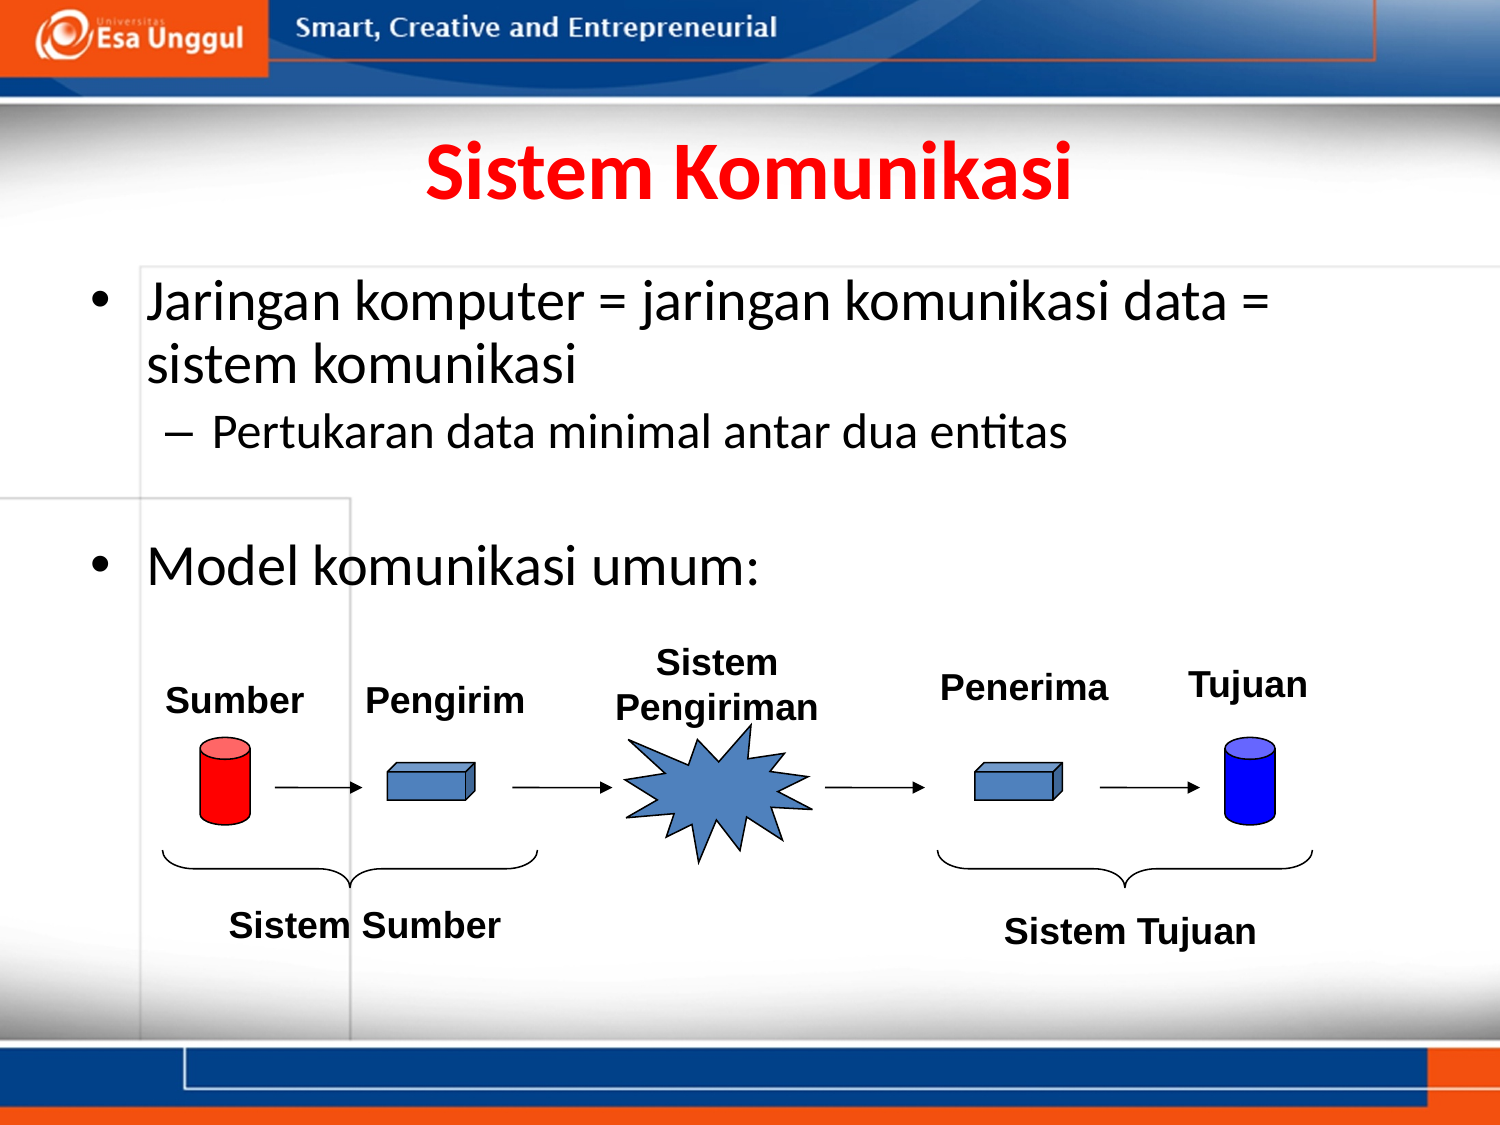

# Sistem Komunikasi
Jaringan komputer = jaringan komunikasi data = sistem komunikasi
Pertukaran data minimal antar dua entitas

Model komunikasi umum:
Sistem
Pengiriman
Tujuan
Penerima
Sumber
Pengirim

Sistem Sumber
Sistem Tujuan